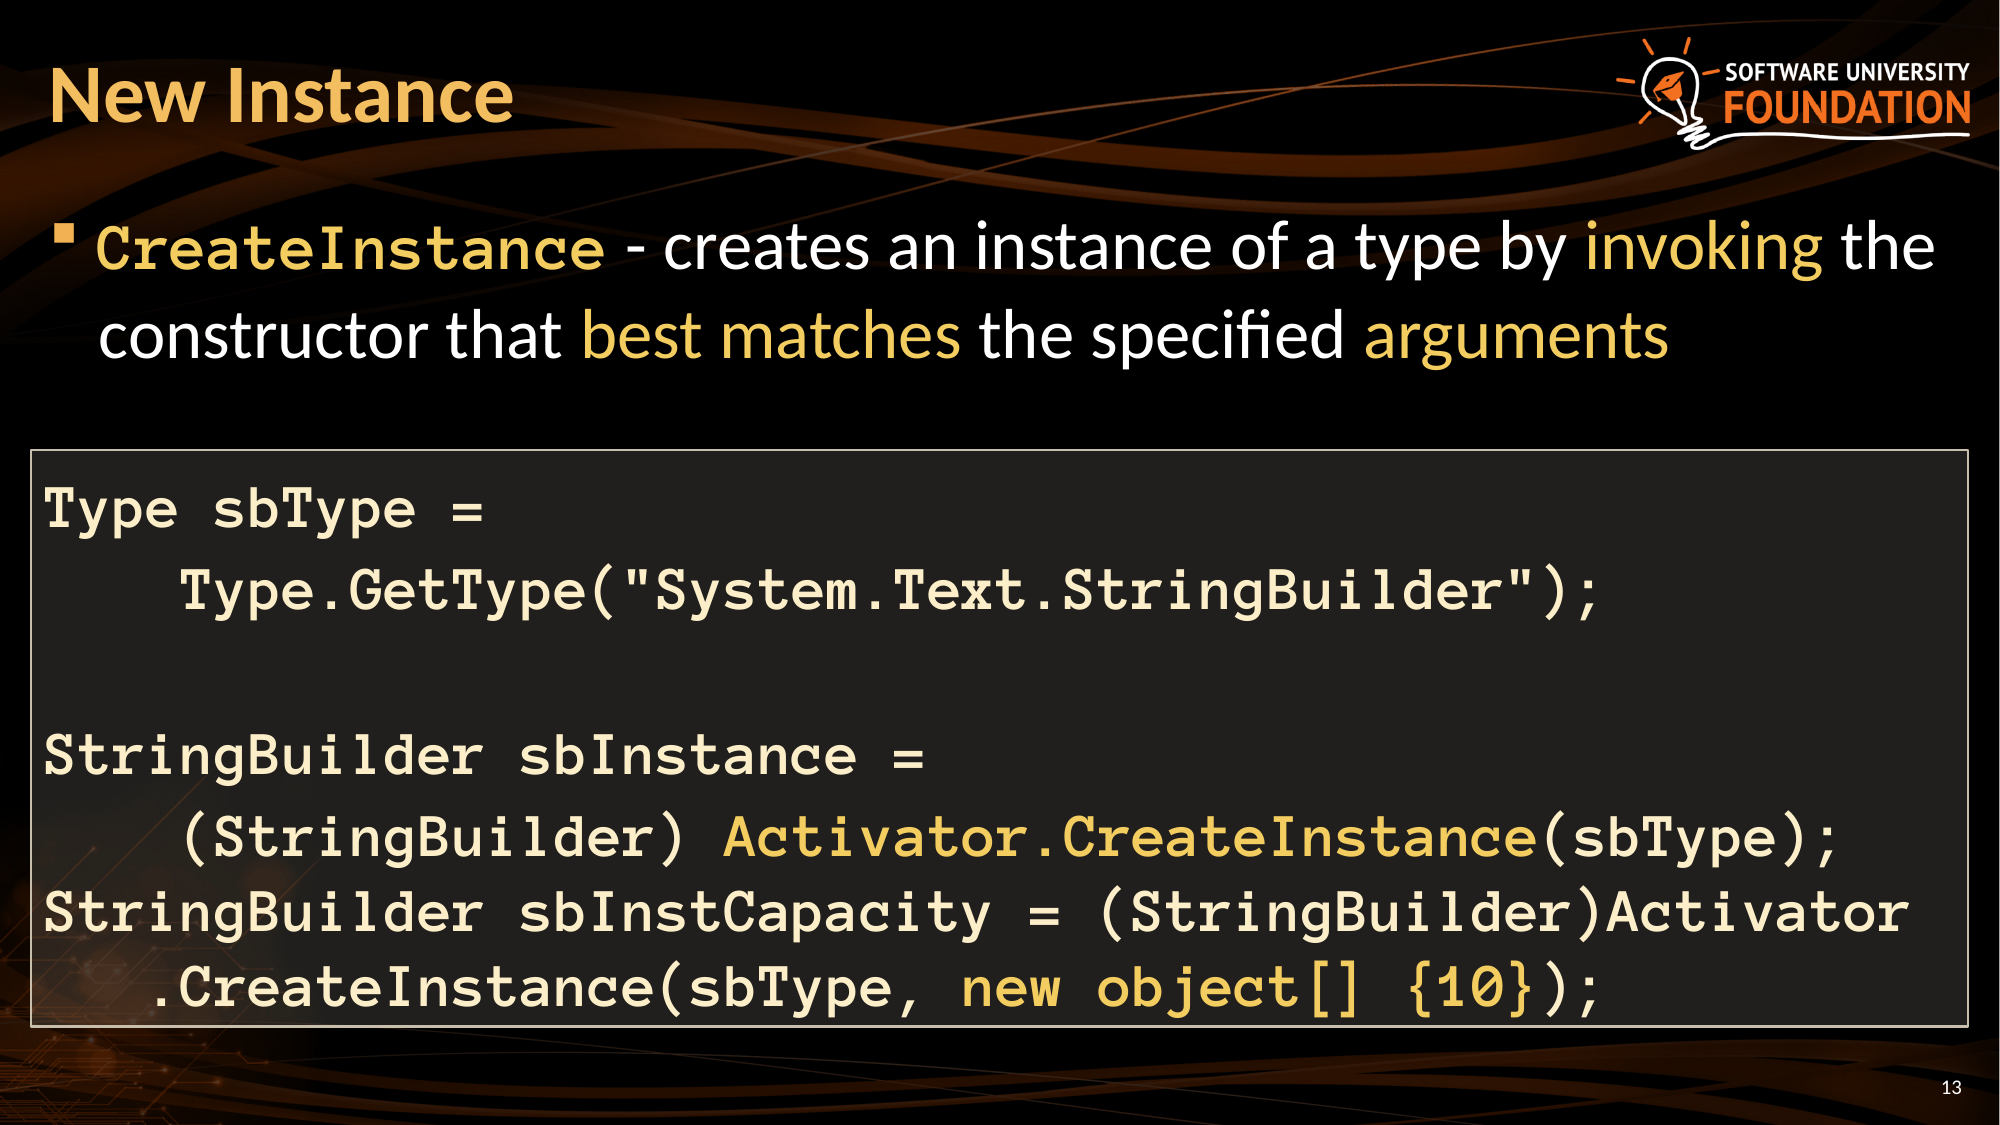

# New Instance
CreateInstance - creates an instance of a type by invoking the constructor that best matches the specified arguments
Type sbType =
    Type.GetType("System.Text.StringBuilder");

StringBuilder sbInstance =
    (StringBuilder) Activator.CreateInstance(sbType);
StringBuilder sbInstCapacity = (StringBuilder)Activator
   .CreateInstance(sbType, new object[] {10});
13